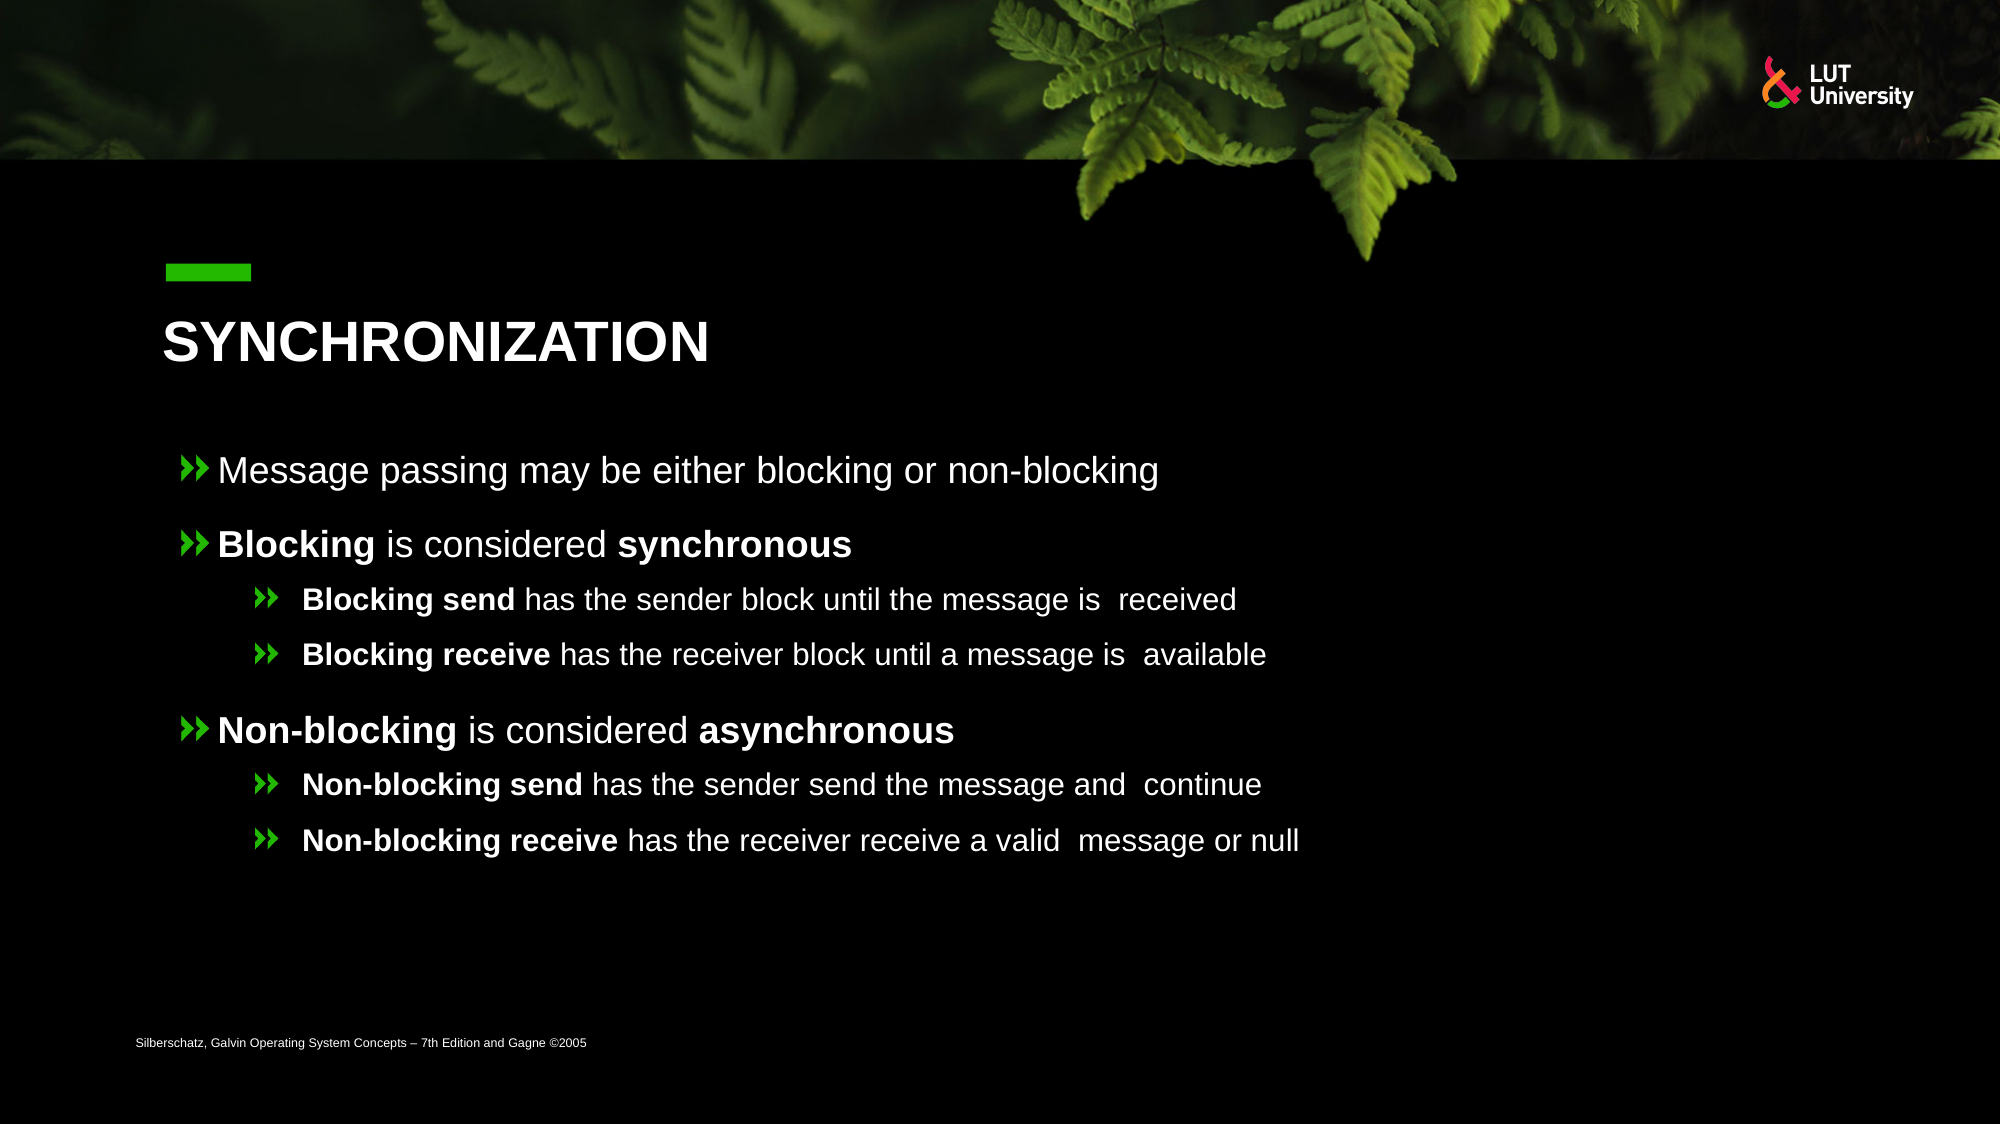

# Synchronization
Message passing may be either blocking or non-blocking
Blocking is considered synchronous
Blocking send has the sender block until the message is  received
Blocking receive has the receiver block until a message is  available
Non-blocking is considered asynchronous
Non-blocking send has the sender send the message and  continue
Non-blocking receive has the receiver receive a valid  message or null
Silberschatz, Galvin Operating System Concepts – 7th Edition and Gagne ©2005